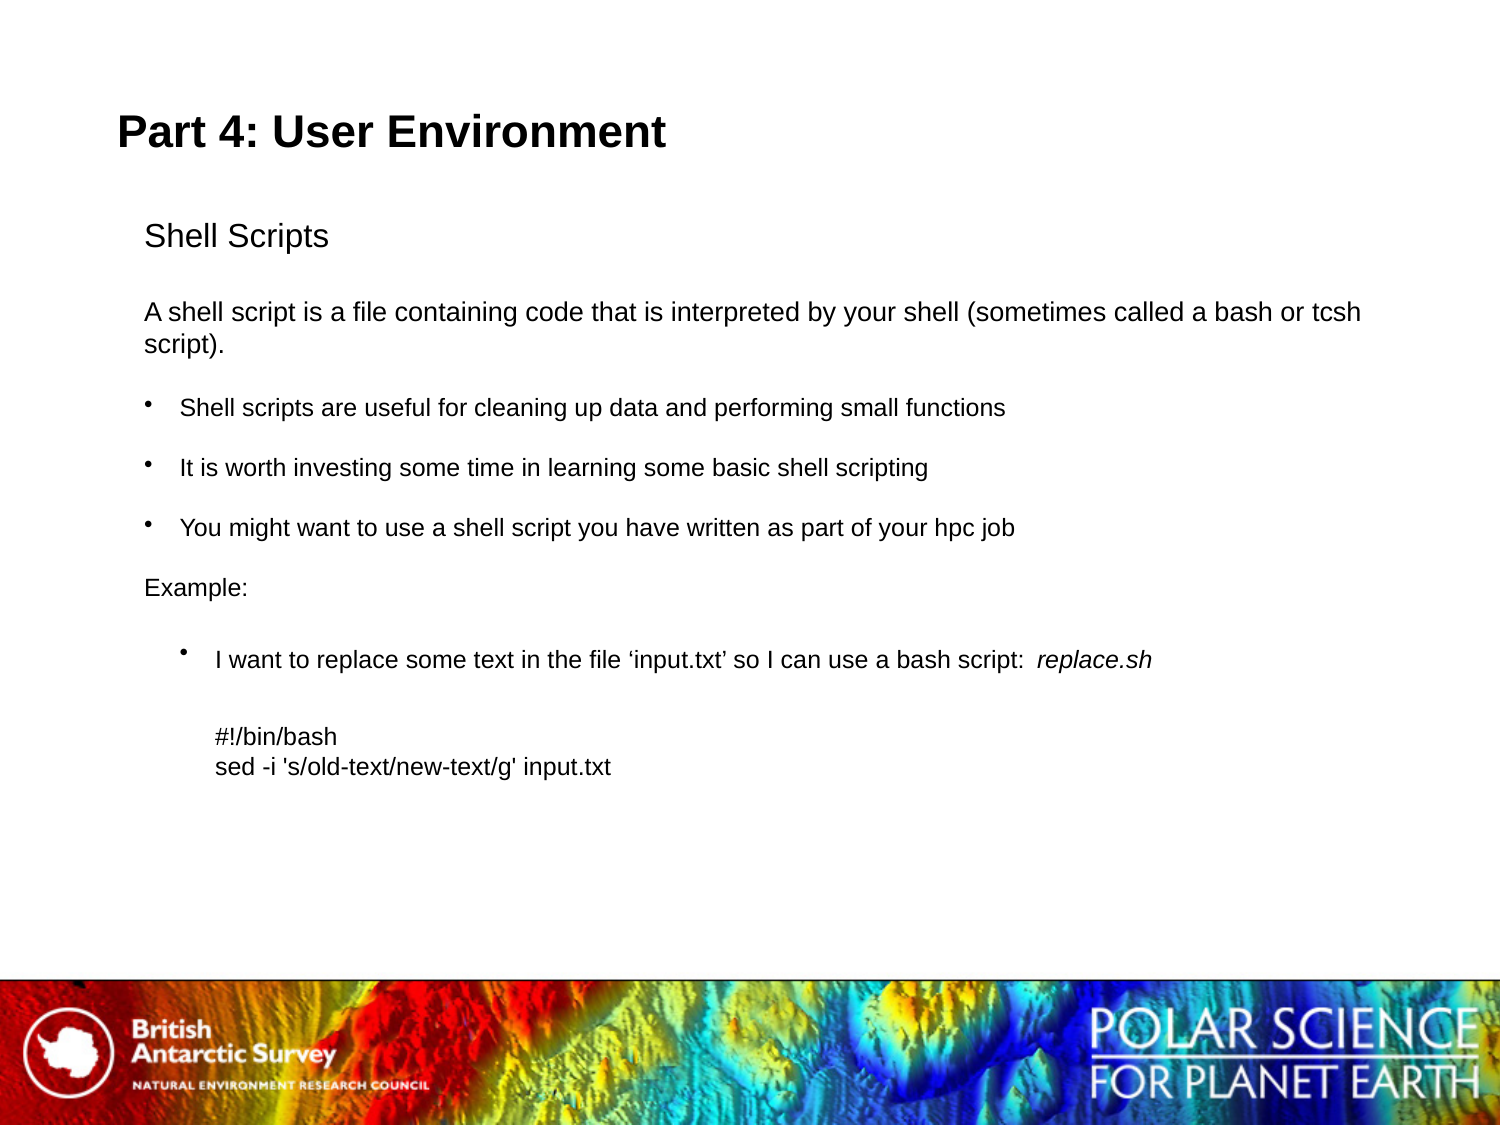

# Part 4: User Environment
Shell Scripts

A shell script is a file containing code that is interpreted by your shell (sometimes called a bash or tcsh script).

Shell scripts are useful for cleaning up data and performing small functions
It is worth investing some time in learning some basic shell scripting
You might want to use a shell script you have written as part of your hpc job

Example:

I want to replace some text in the file ‘input.txt’ so I can use a bash script: replace.sh
#!/bin/bash
sed -i 's/old-text/new-text/g' input.txt